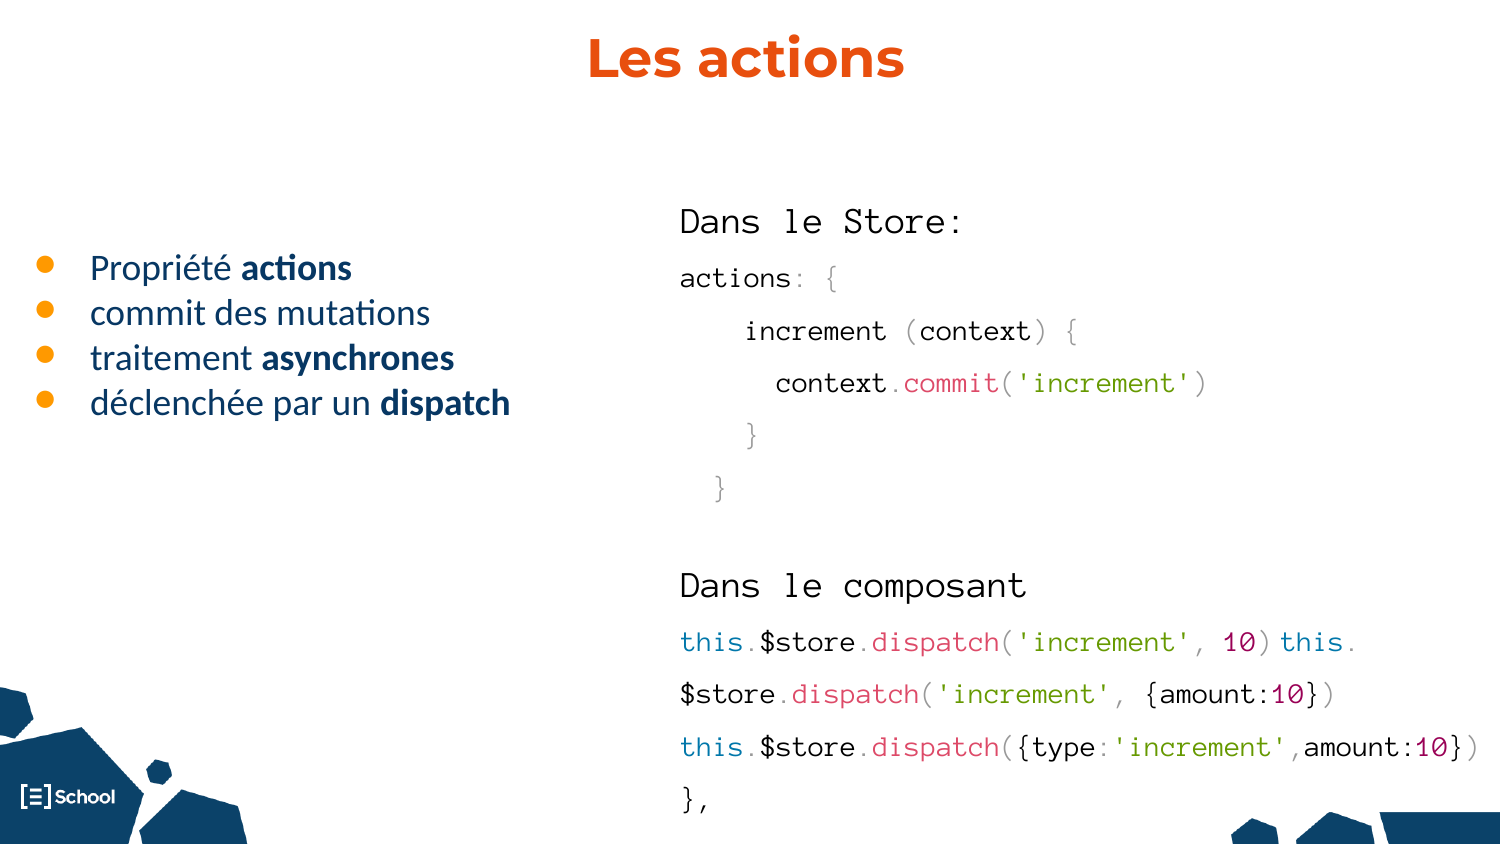

# Les actions
Composant: le controller
Dans le Store:
actions: {
    increment (context) {
      context.commit('increment')
    }
  }

Dans le composant
this.$store.dispatch('increment', 10)	this.$store.dispatch('increment', {amount:10})
this.$store.dispatch({type:'increment',amount:10})
},

Propriété actions
commit des mutations
traitement asynchrones
déclenchée par un dispatch

168